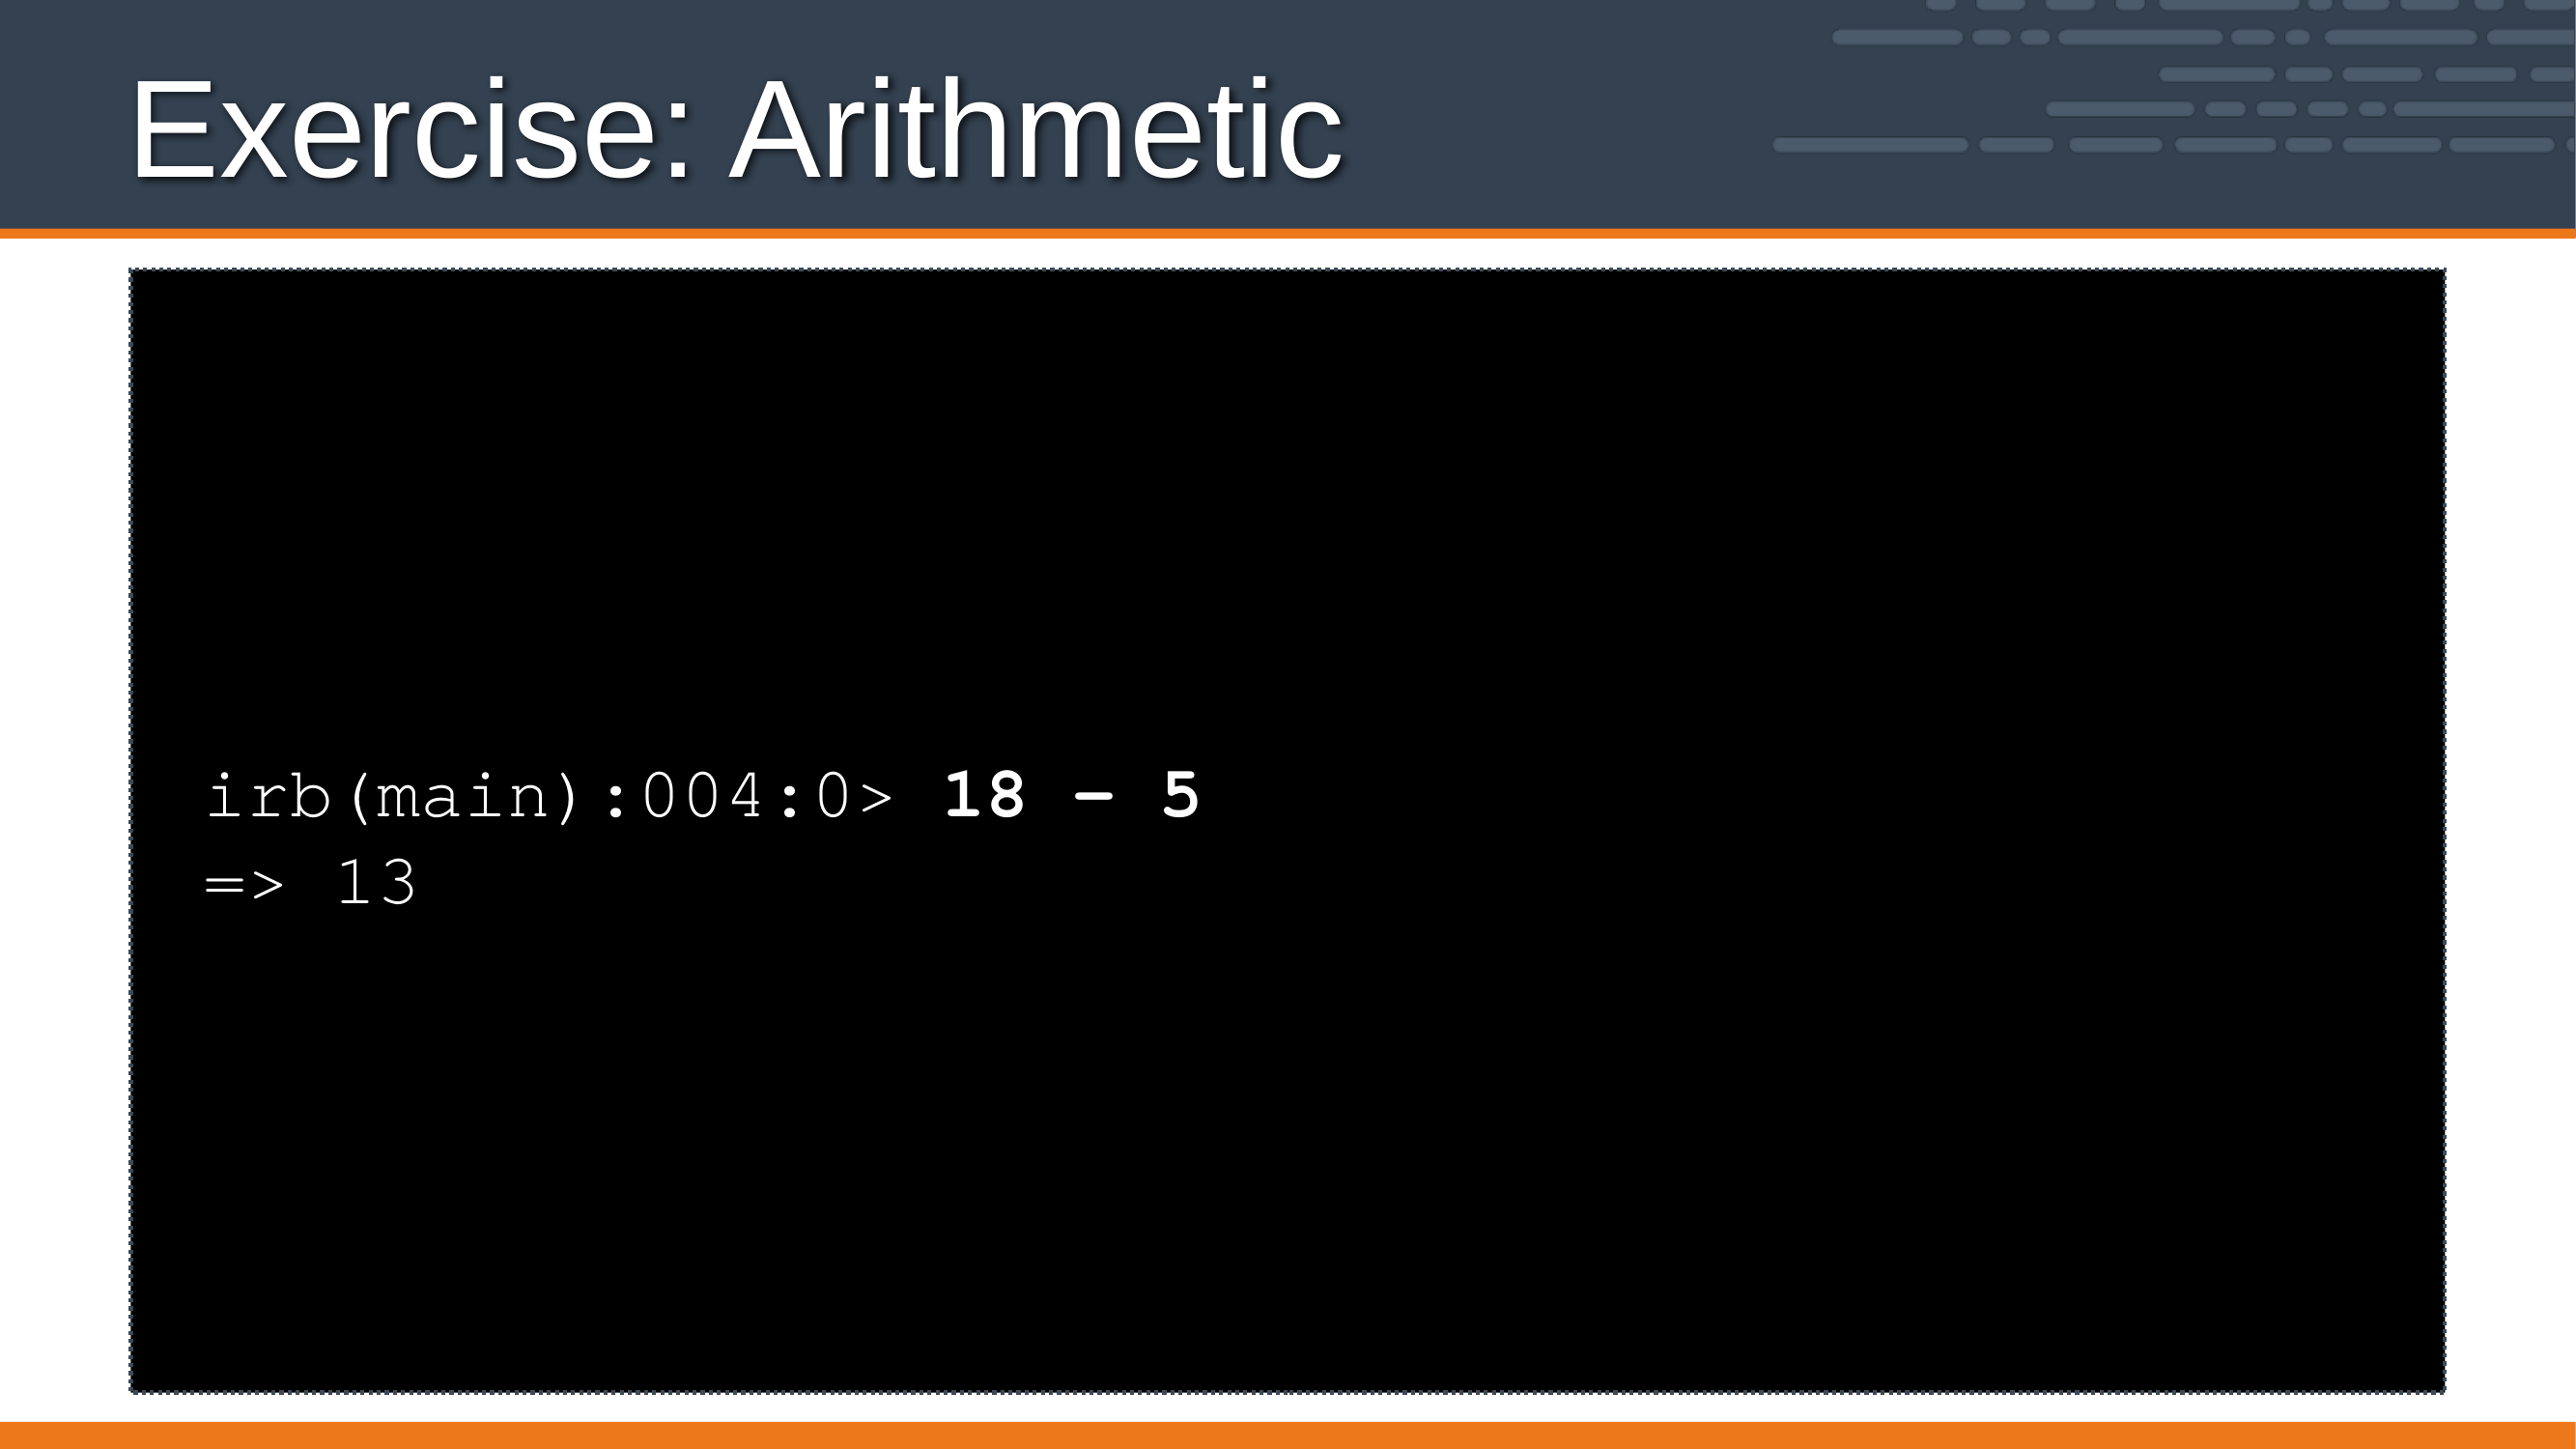

# Exercise: Arithmetic

irb(main):004:0> 18 – 5
=> 13